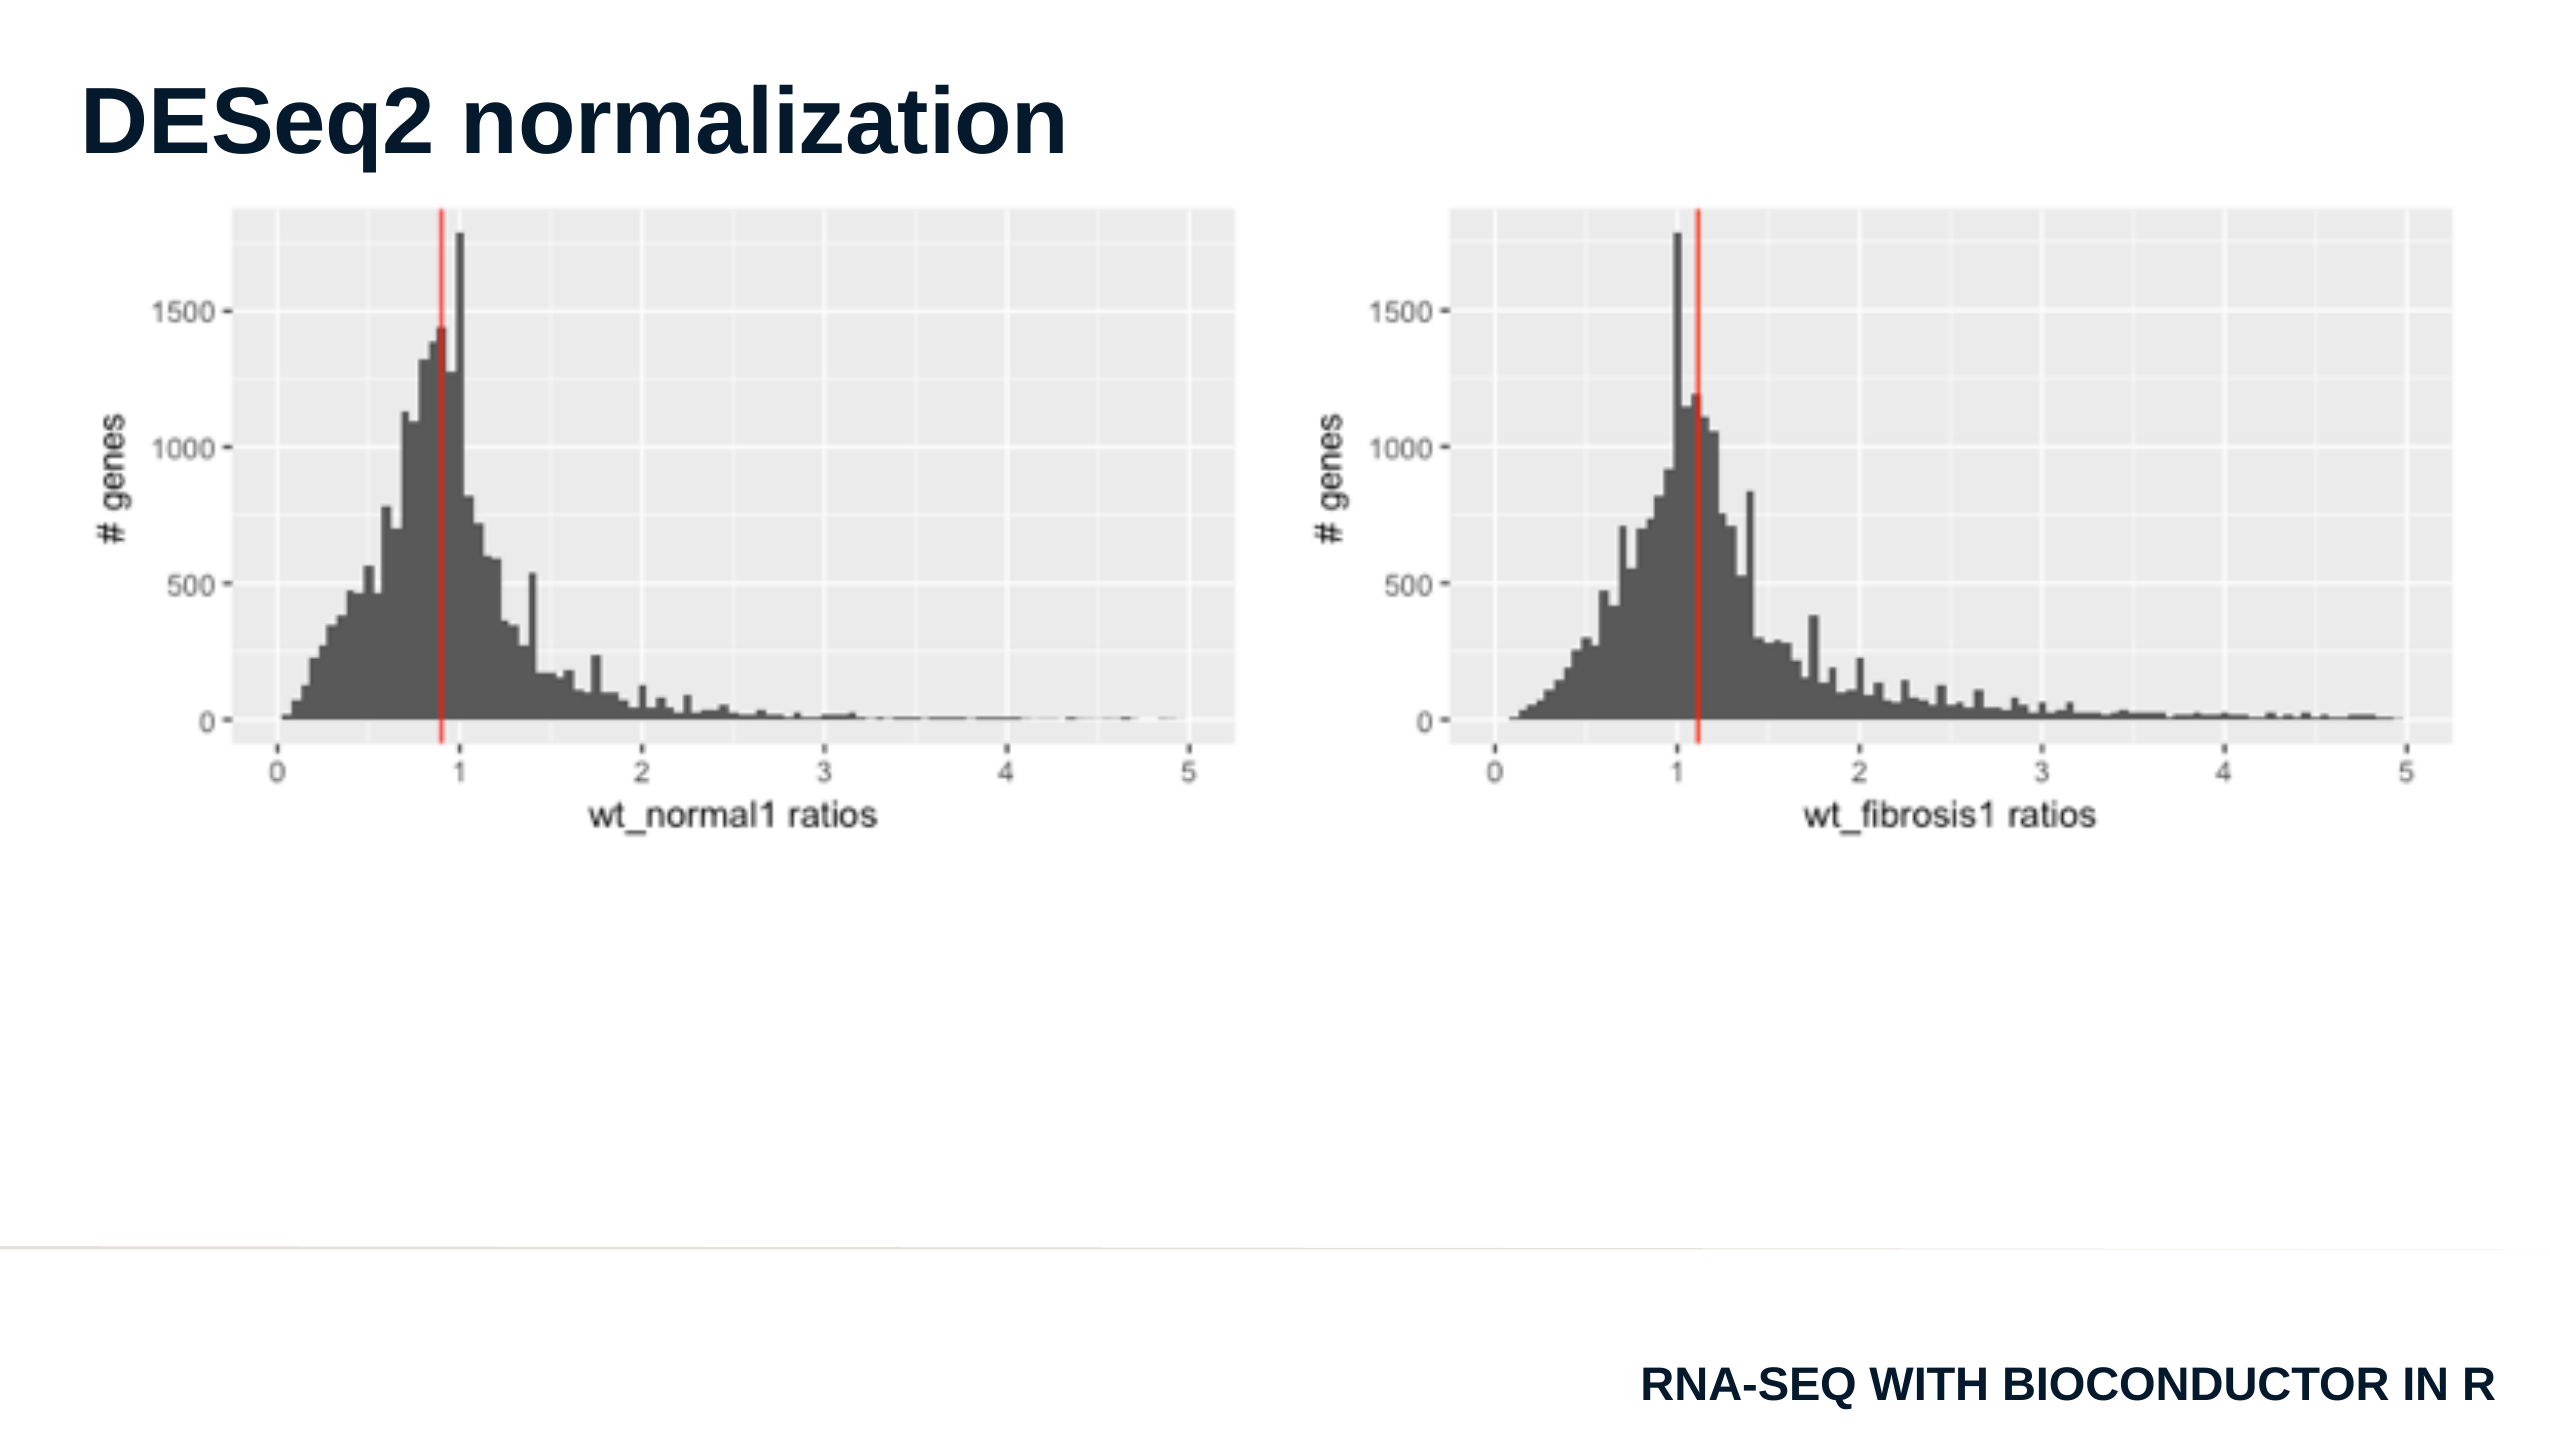

DESeq2 normalization

RNA-SEQ WITH BIOCONDUCTOR IN R